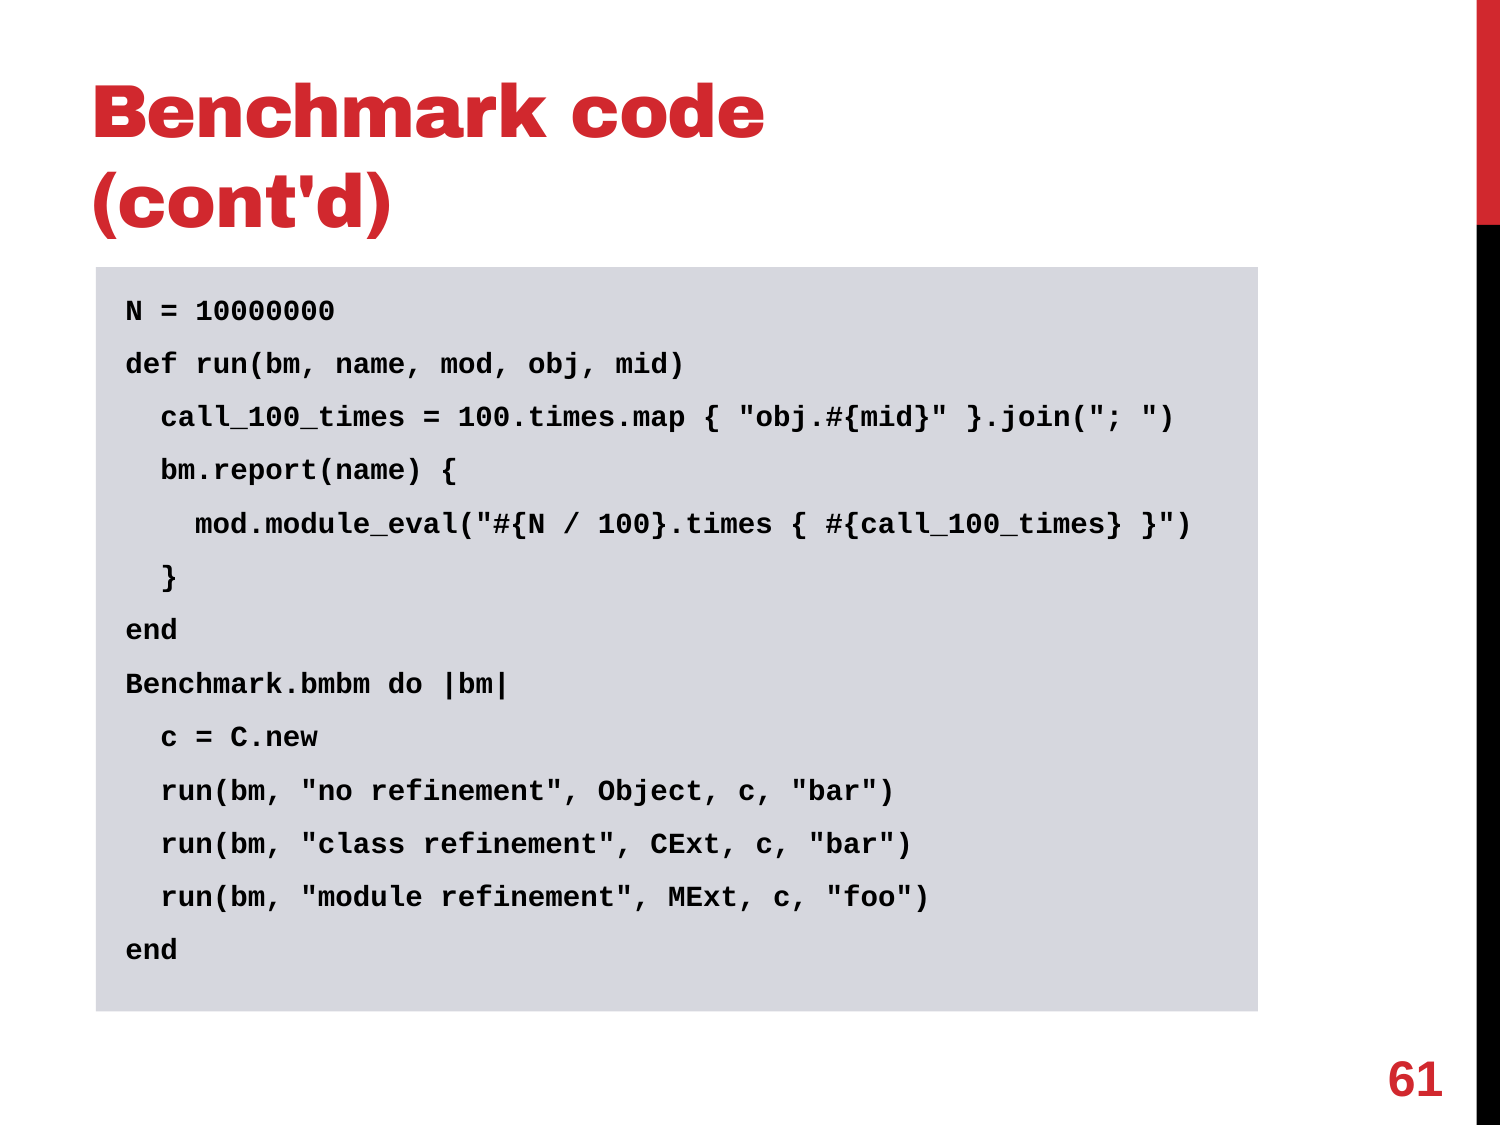

# Benchmark code (cont'd)
N = 10000000
def run(bm, name, mod, obj, mid)
  call_100_times = 100.times.map { "obj.#{mid}" }.join("; ")
  bm.report(name) {
    mod.module_eval("#{N / 100}.times { #{call_100_times} }")
  }
end
Benchmark.bmbm do |bm|
  c = C.new
  run(bm, "no refinement", Object, c, "bar")
  run(bm, "class refinement", CExt, c, "bar")
  run(bm, "module refinement", MExt, c, "foo")
end
61